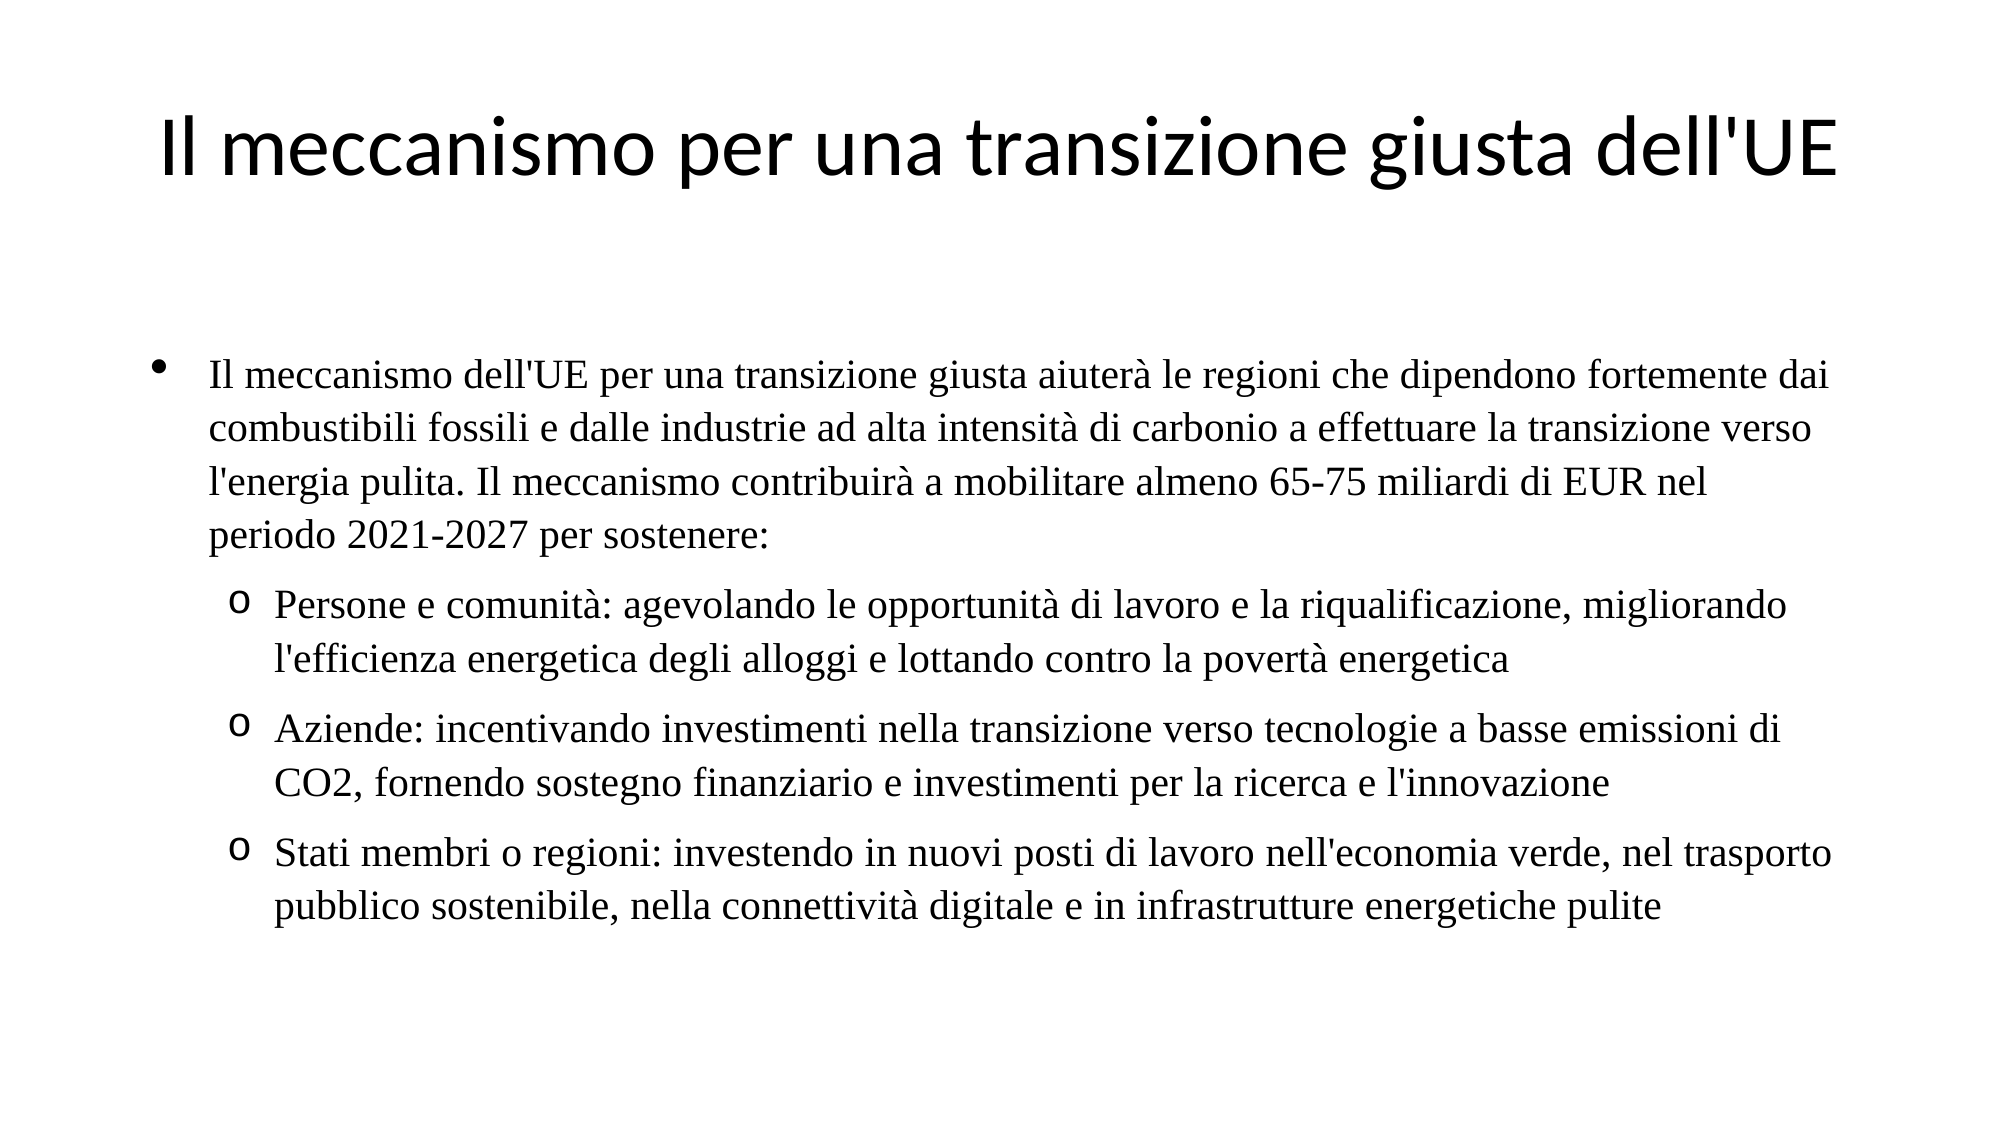

# Il meccanismo per una transizione giusta dell'UE
Il meccanismo dell'UE per una transizione giusta aiuterà le regioni che dipendono fortemente dai combustibili fossili e dalle industrie ad alta intensità di carbonio a effettuare la transizione verso l'energia pulita. Il meccanismo contribuirà a mobilitare almeno 65-75 miliardi di EUR nel periodo 2021-2027 per sostenere:
Persone e comunità: agevolando le opportunità di lavoro e la riqualificazione, migliorando l'efficienza energetica degli alloggi e lottando contro la povertà energetica
Aziende: incentivando investimenti nella transizione verso tecnologie a basse emissioni di CO2, fornendo sostegno finanziario e investimenti per la ricerca e l'innovazione
Stati membri o regioni: investendo in nuovi posti di lavoro nell'economia verde, nel trasporto pubblico sostenibile, nella connettività digitale e in infrastrutture energetiche pulite